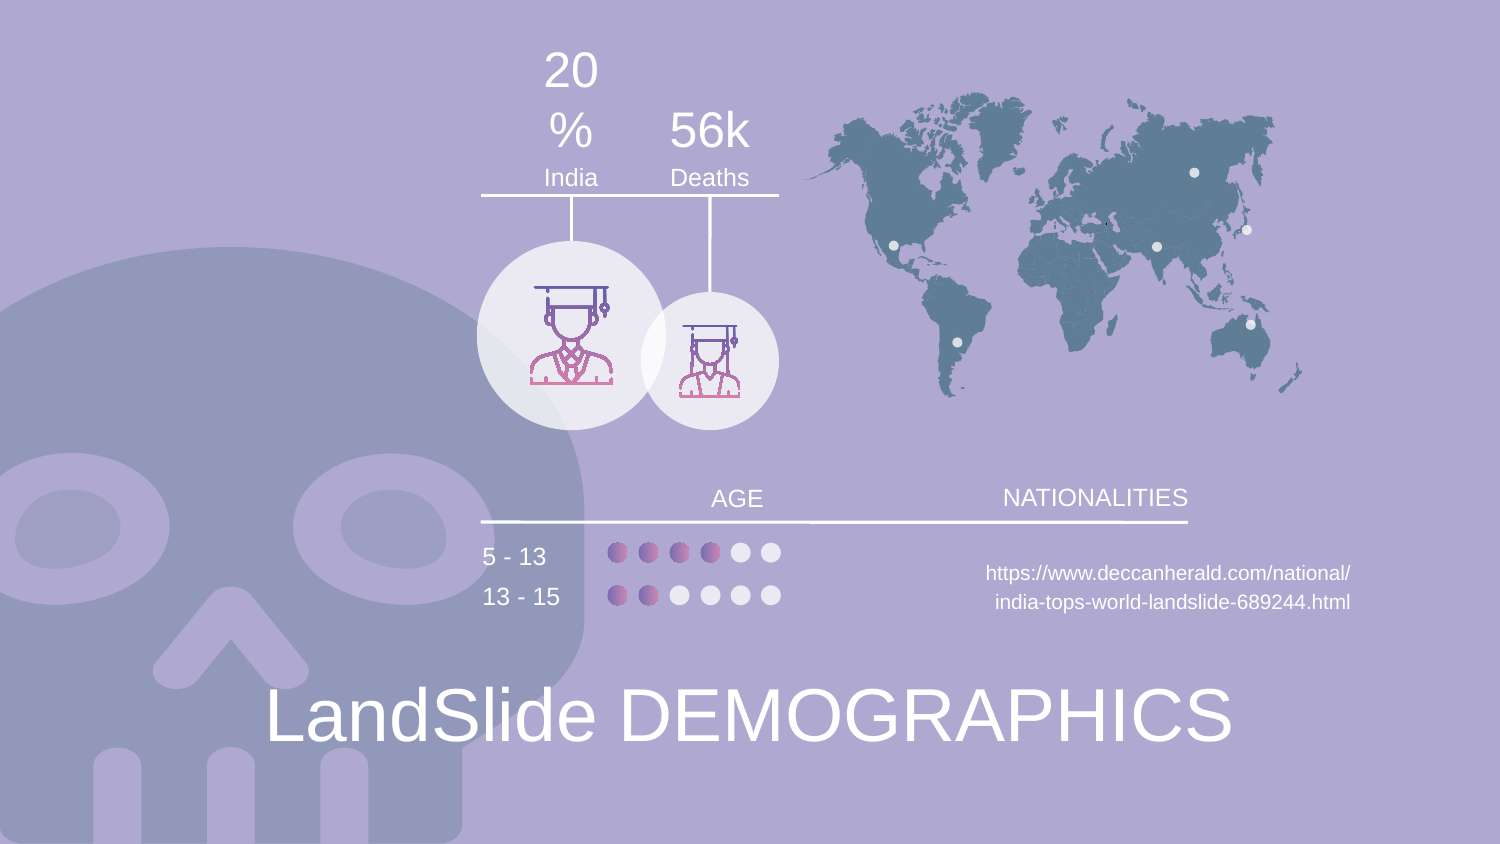

56k
Deaths
20%
India

AGE
NATIONALITIES
5 - 13
https://www.deccanherald.com/national/india-tops-world-landslide-689244.html

13 - 15

# LandSlide DEMOGRAPHICS